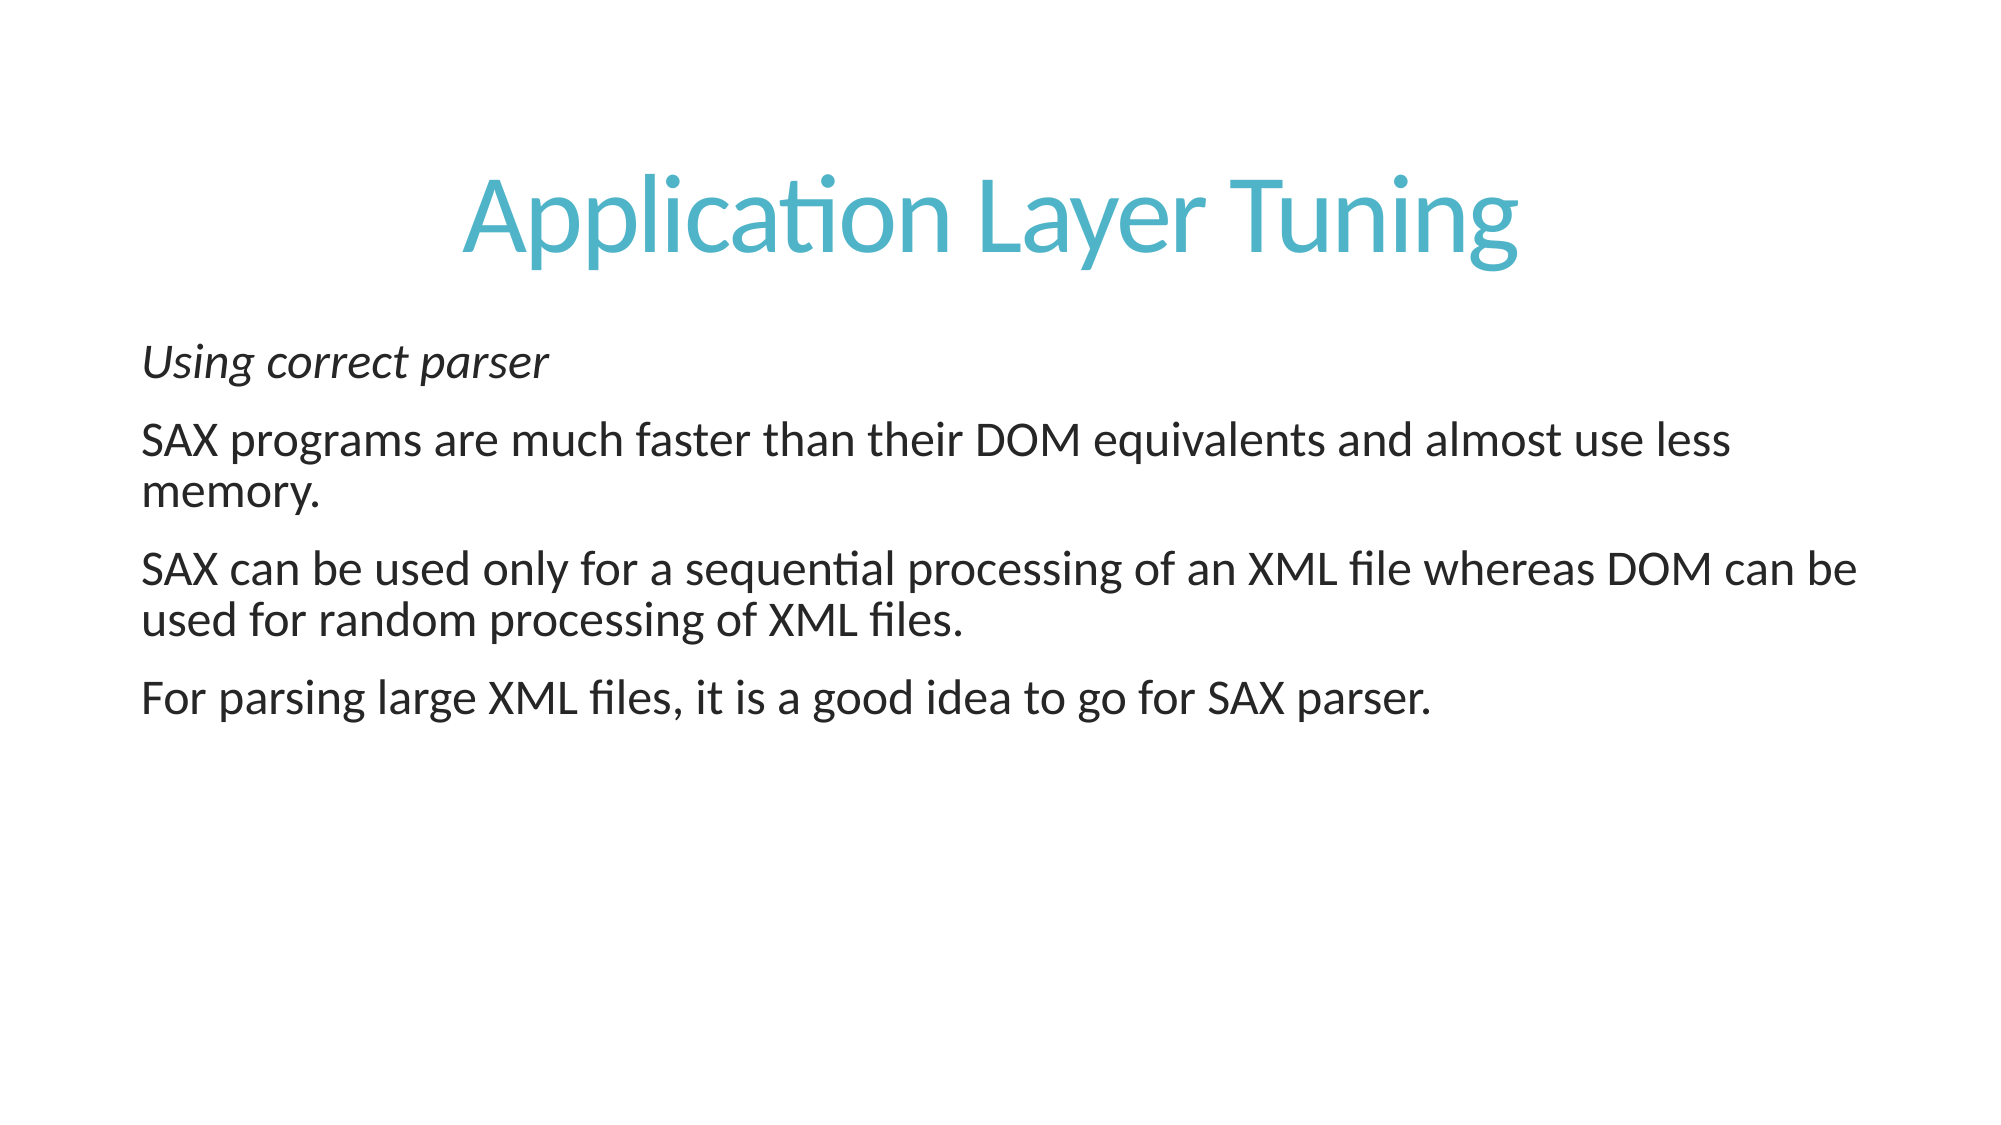

# Application Layer Tuning
Using correct parser
SAX programs are much faster than their DOM equivalents and almost use less memory.
SAX can be used only for a sequential processing of an XML file whereas DOM can be used for random processing of XML files.
For parsing large XML files, it is a good idea to go for SAX parser.